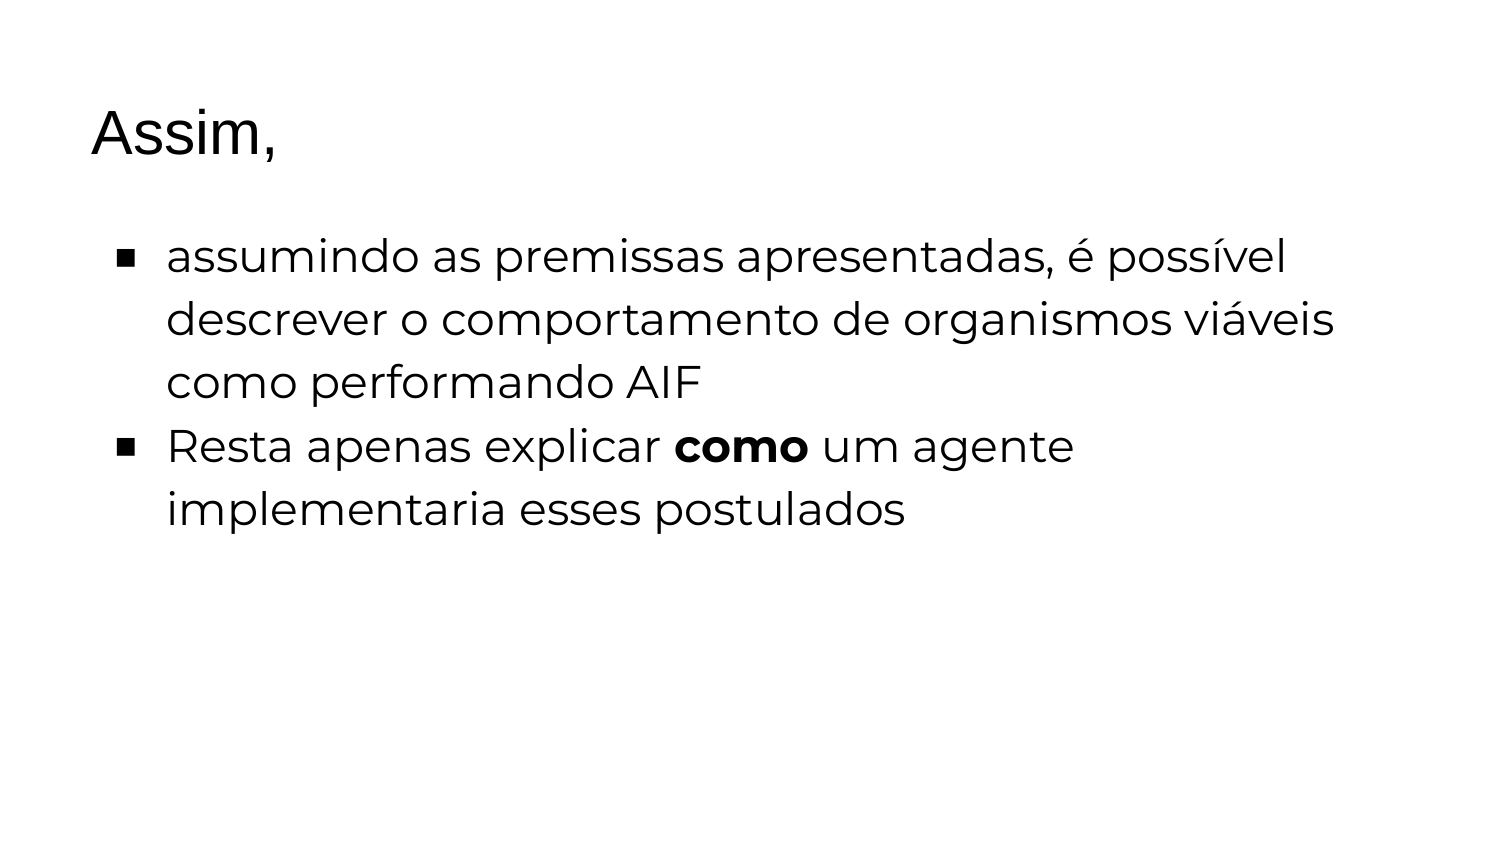

# Assim,
assumindo as premissas apresentadas, é possível descrever o comportamento de organismos viáveis como performando AIF
Resta apenas explicar como um agente implementaria esses postulados